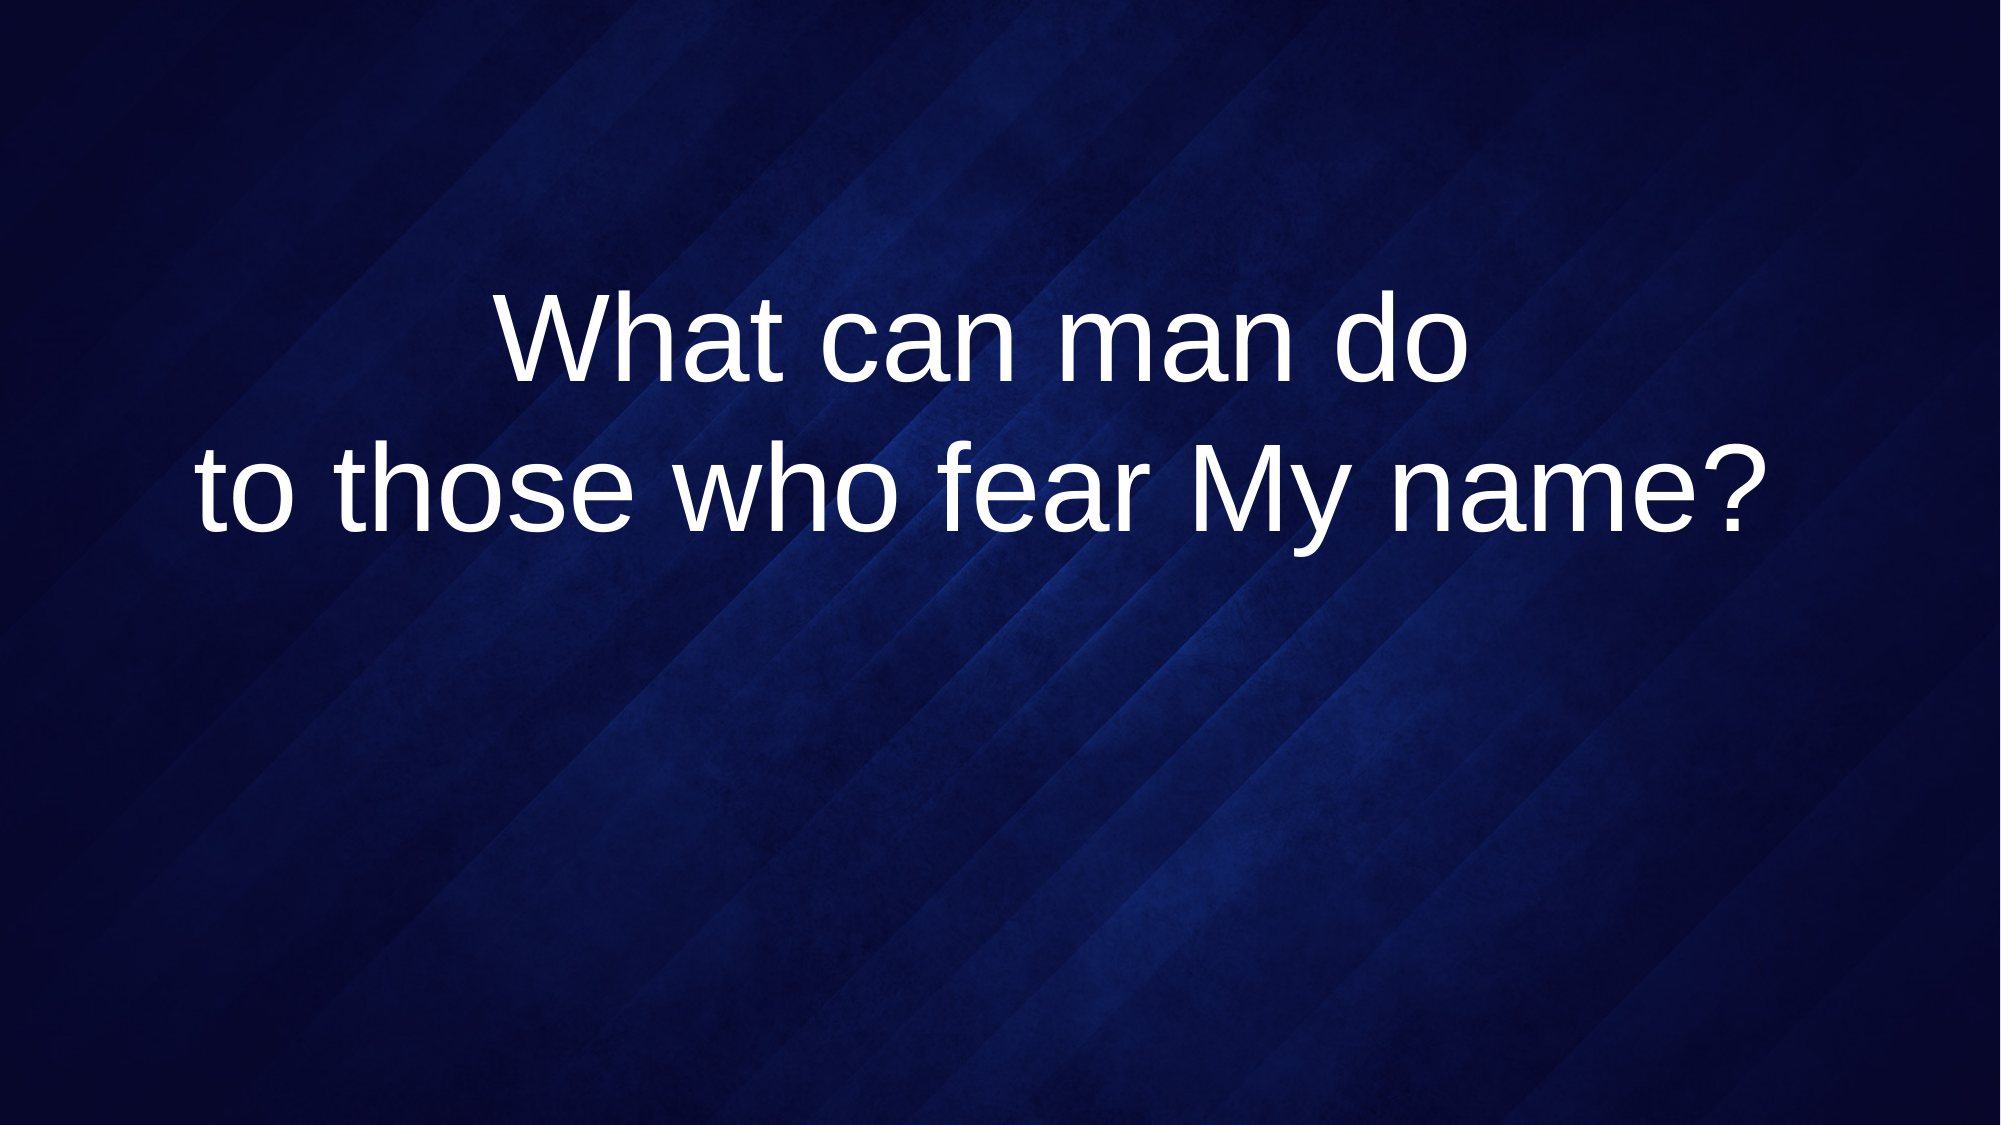

# What can man do to those who fear My name?